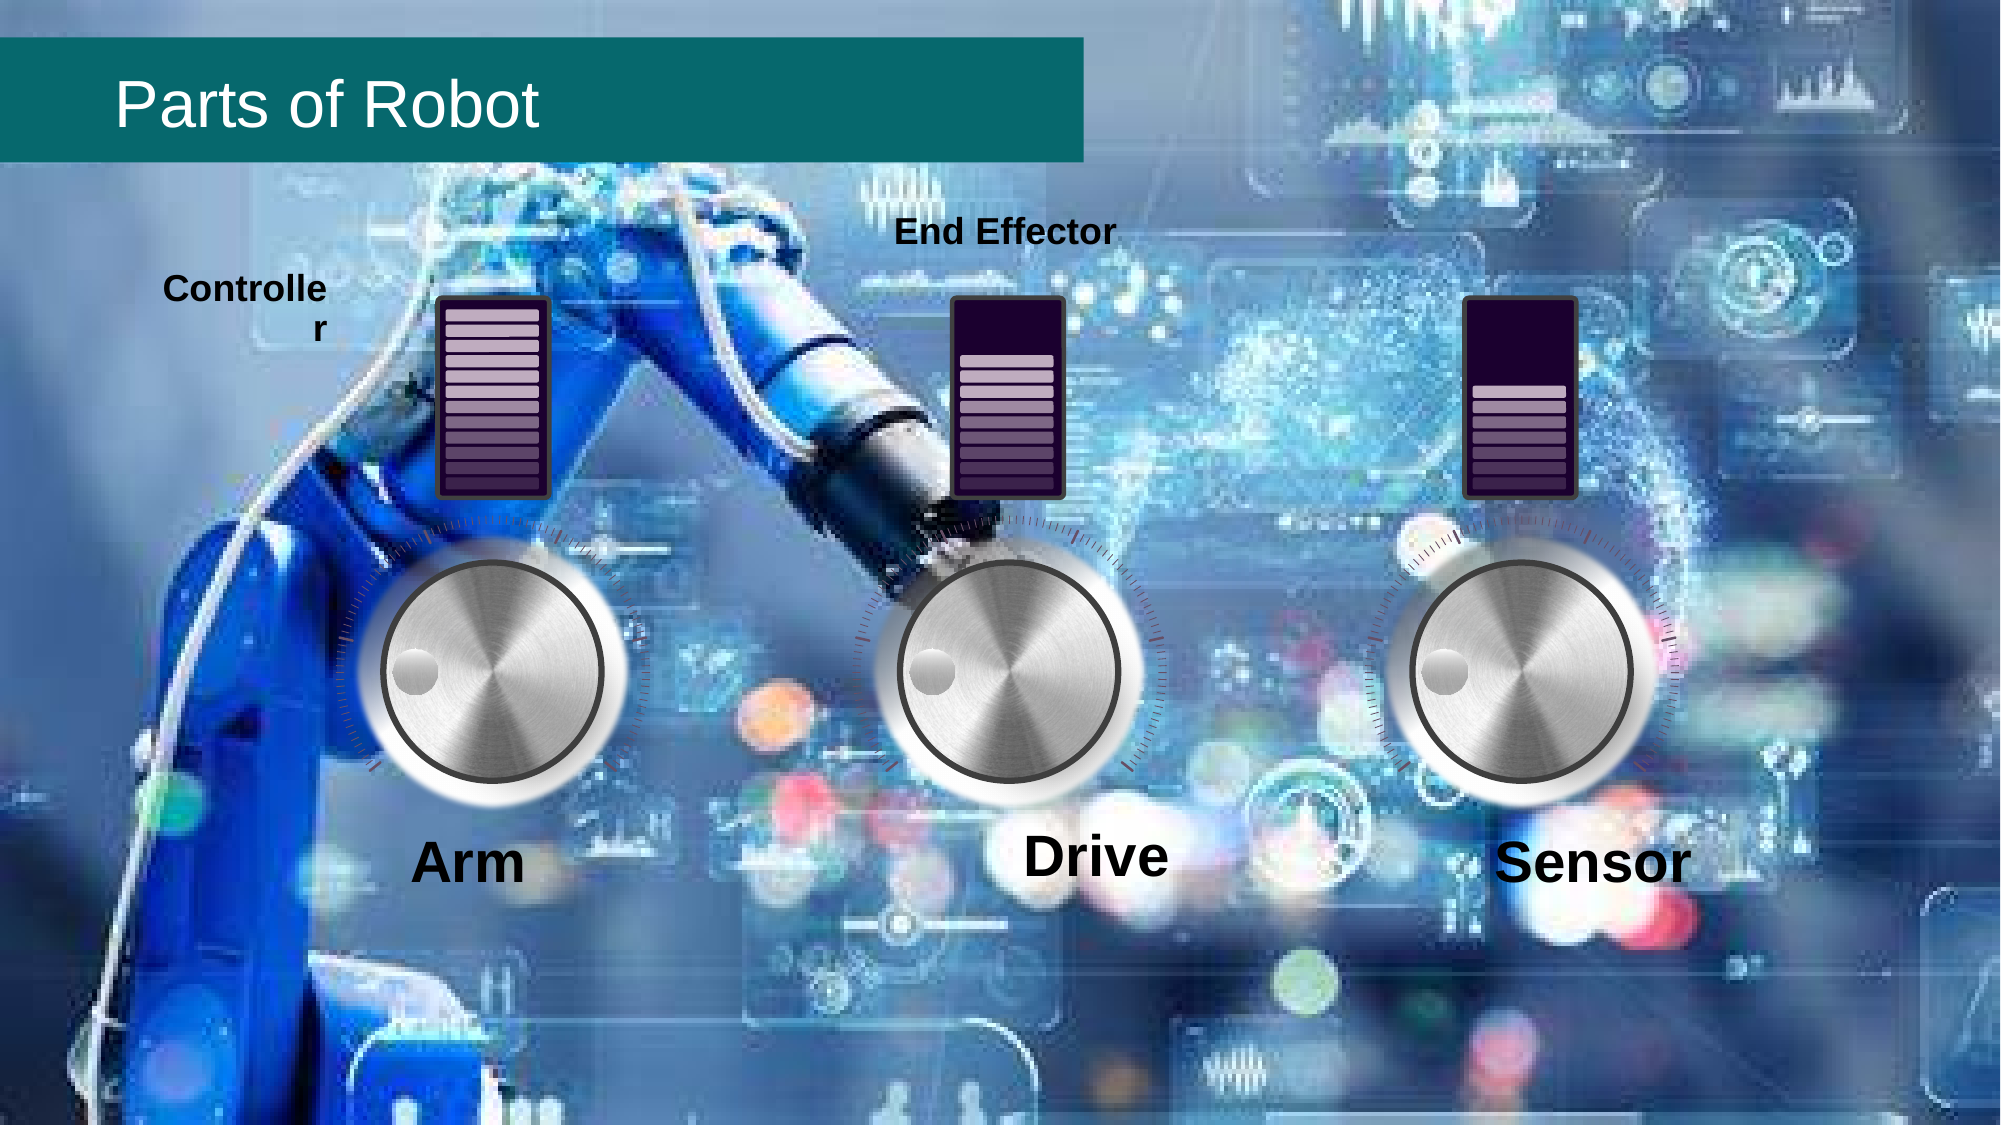

# Parts of Robot

End Effector
Controller

Drive
Arm
Sensor